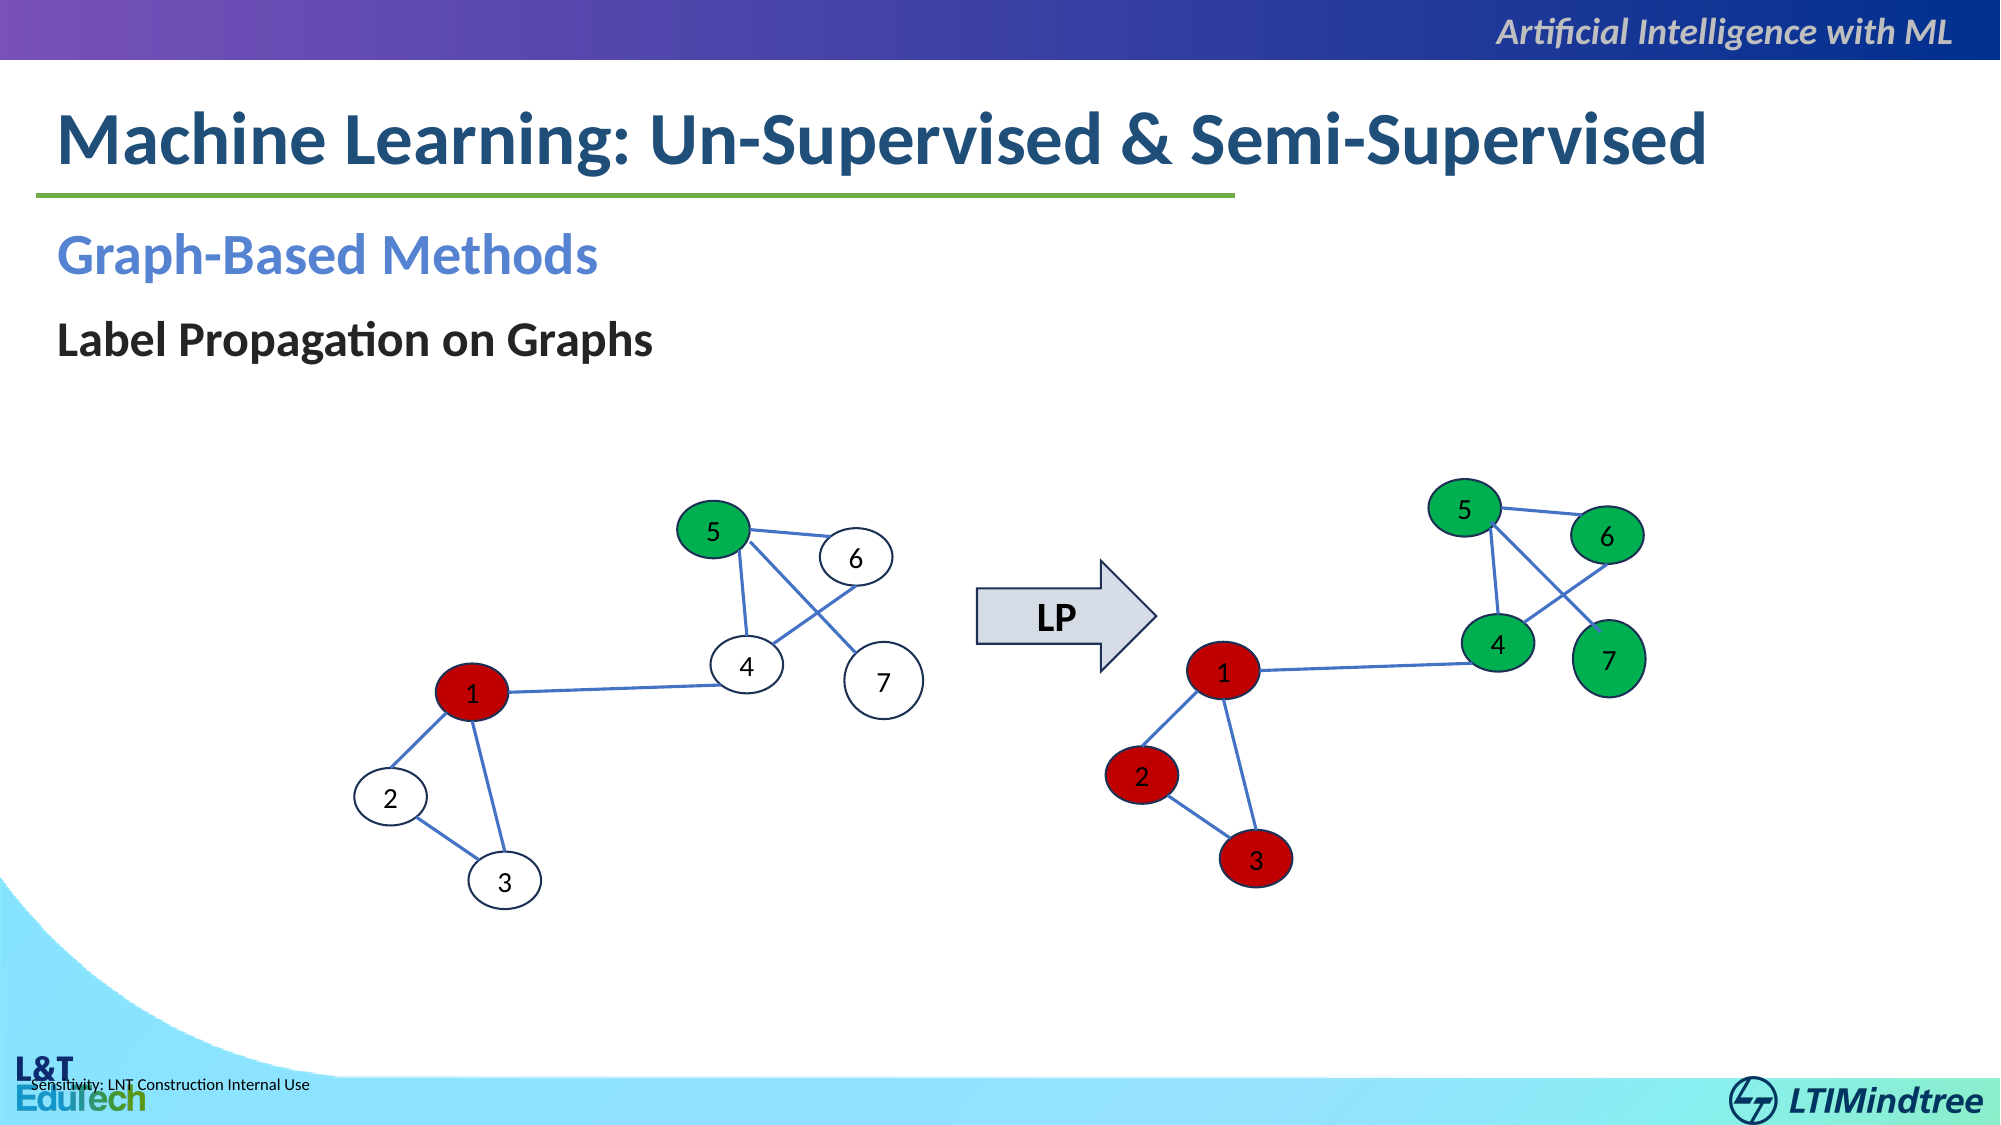

Artificial Intelligence with ML
Machine Learning: Un-Supervised & Semi-Supervised
Graph-Based Methods
Label Propagation on Graphs
5
5
6
6

LP
4
7
4
1
7
1
2
2
3
3